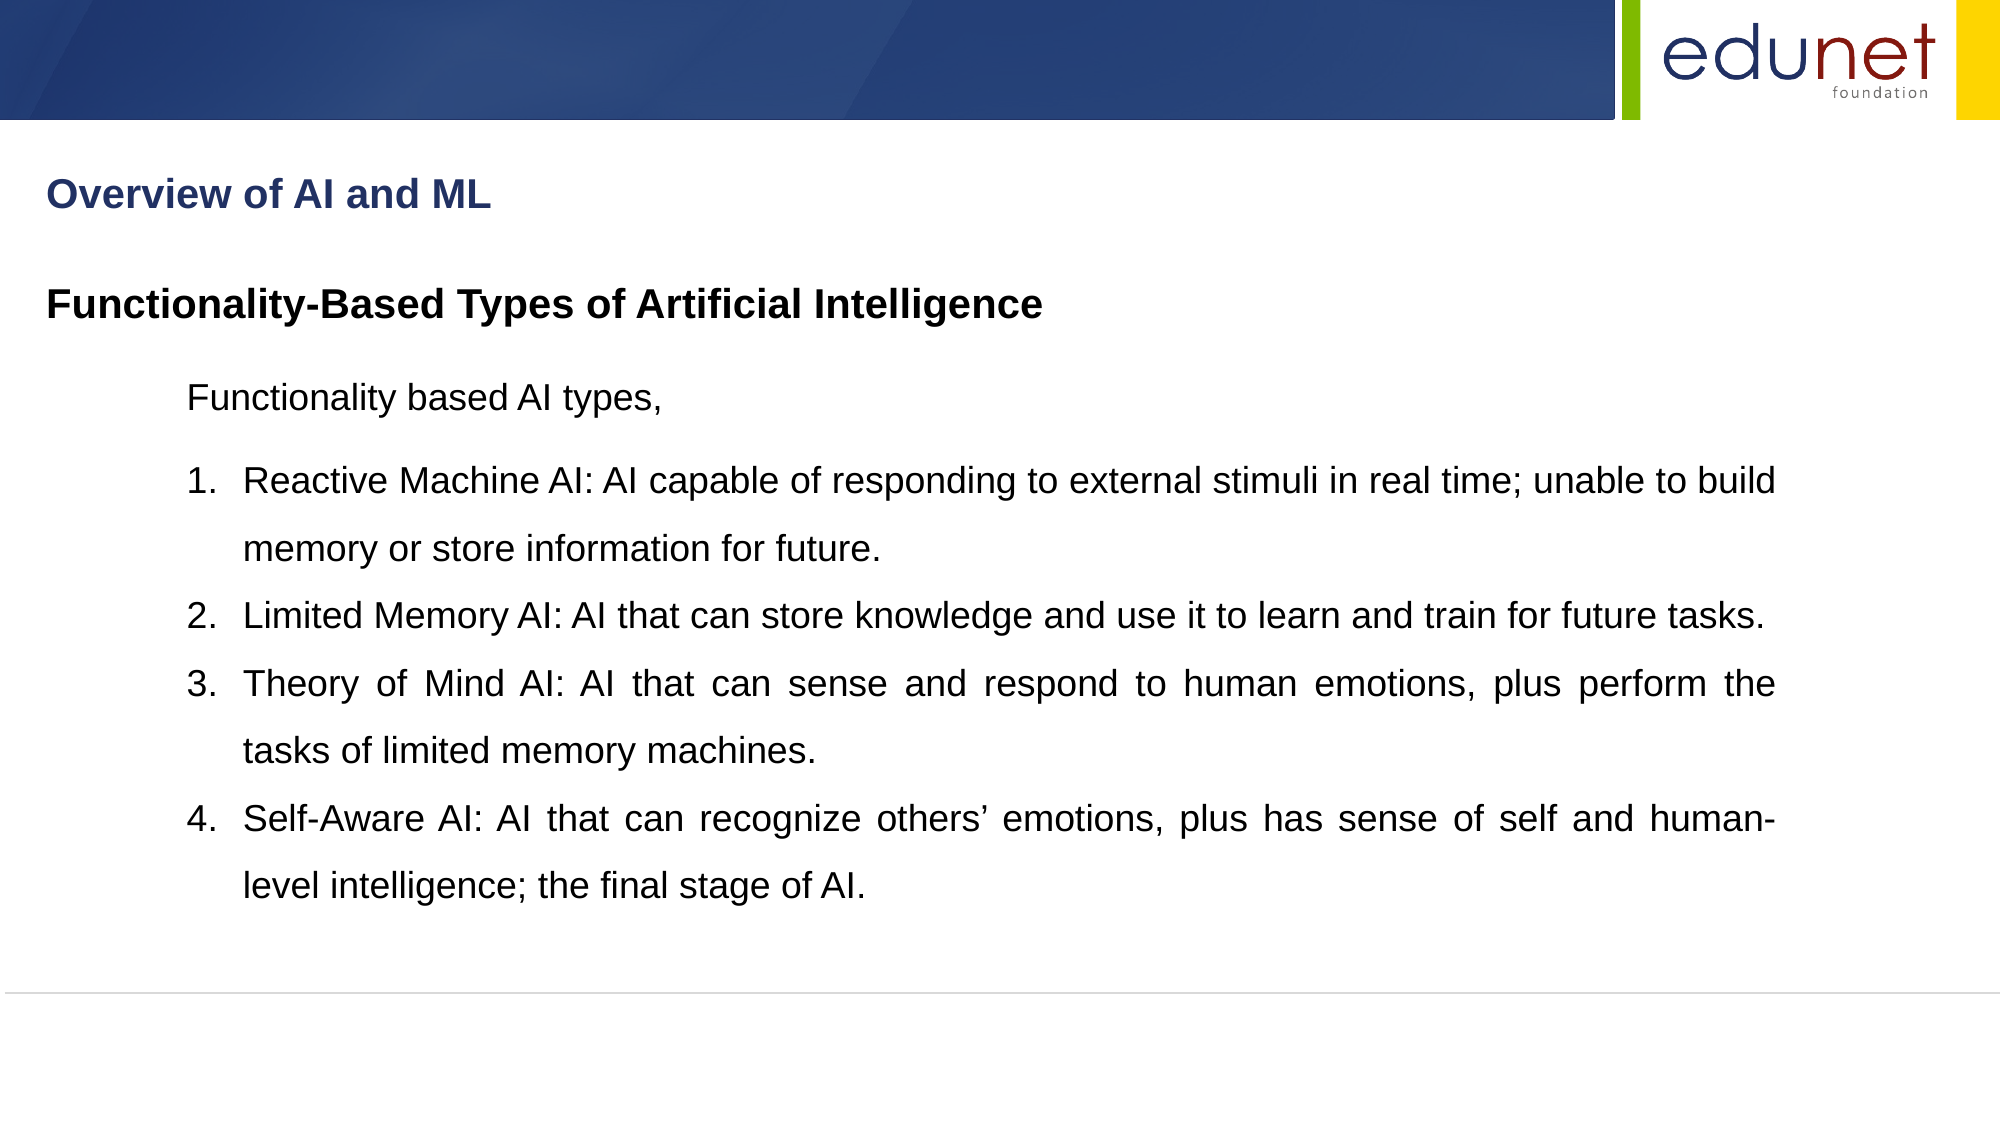

Overview of AI and ML
Functionality-Based Types of Artificial Intelligence
Functionality based AI types,
Reactive Machine AI: AI capable of responding to external stimuli in real time; unable to build memory or store information for future.
Limited Memory AI: AI that can store knowledge and use it to learn and train for future tasks.
Theory of Mind AI: AI that can sense and respond to human emotions, plus perform the tasks of limited memory machines.
Self-Aware AI: AI that can recognize others’ emotions, plus has sense of self and human-level intelligence; the final stage of AI.